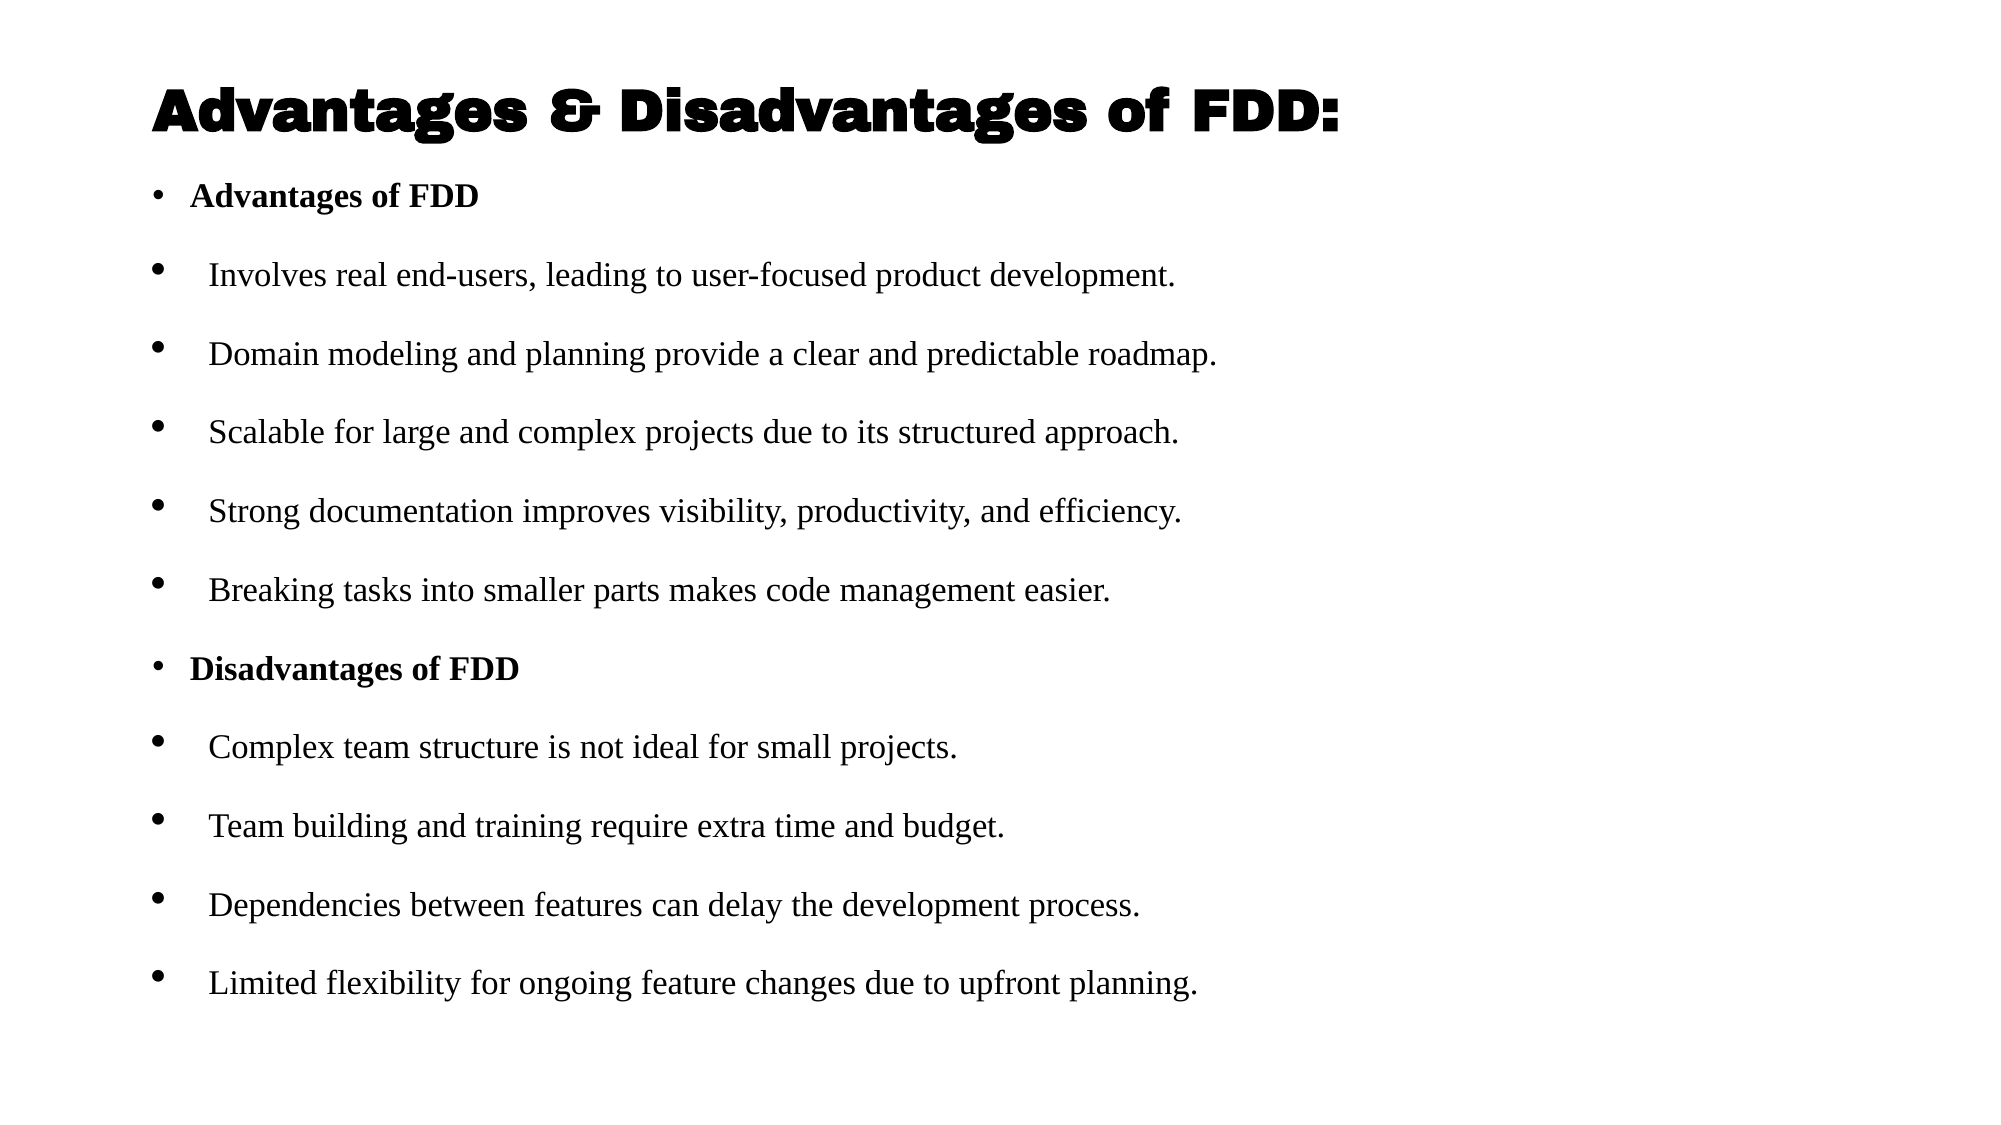

# Advantages & Disadvantages of FDD:
Advantages of FDD
Involves real end-users, leading to user-focused product development.
Domain modeling and planning provide a clear and predictable roadmap.
Scalable for large and complex projects due to its structured approach.
Strong documentation improves visibility, productivity, and efficiency.
Breaking tasks into smaller parts makes code management easier.
Disadvantages of FDD
Complex team structure is not ideal for small projects.
Team building and training require extra time and budget.
Dependencies between features can delay the development process.
Limited flexibility for ongoing feature changes due to upfront planning.